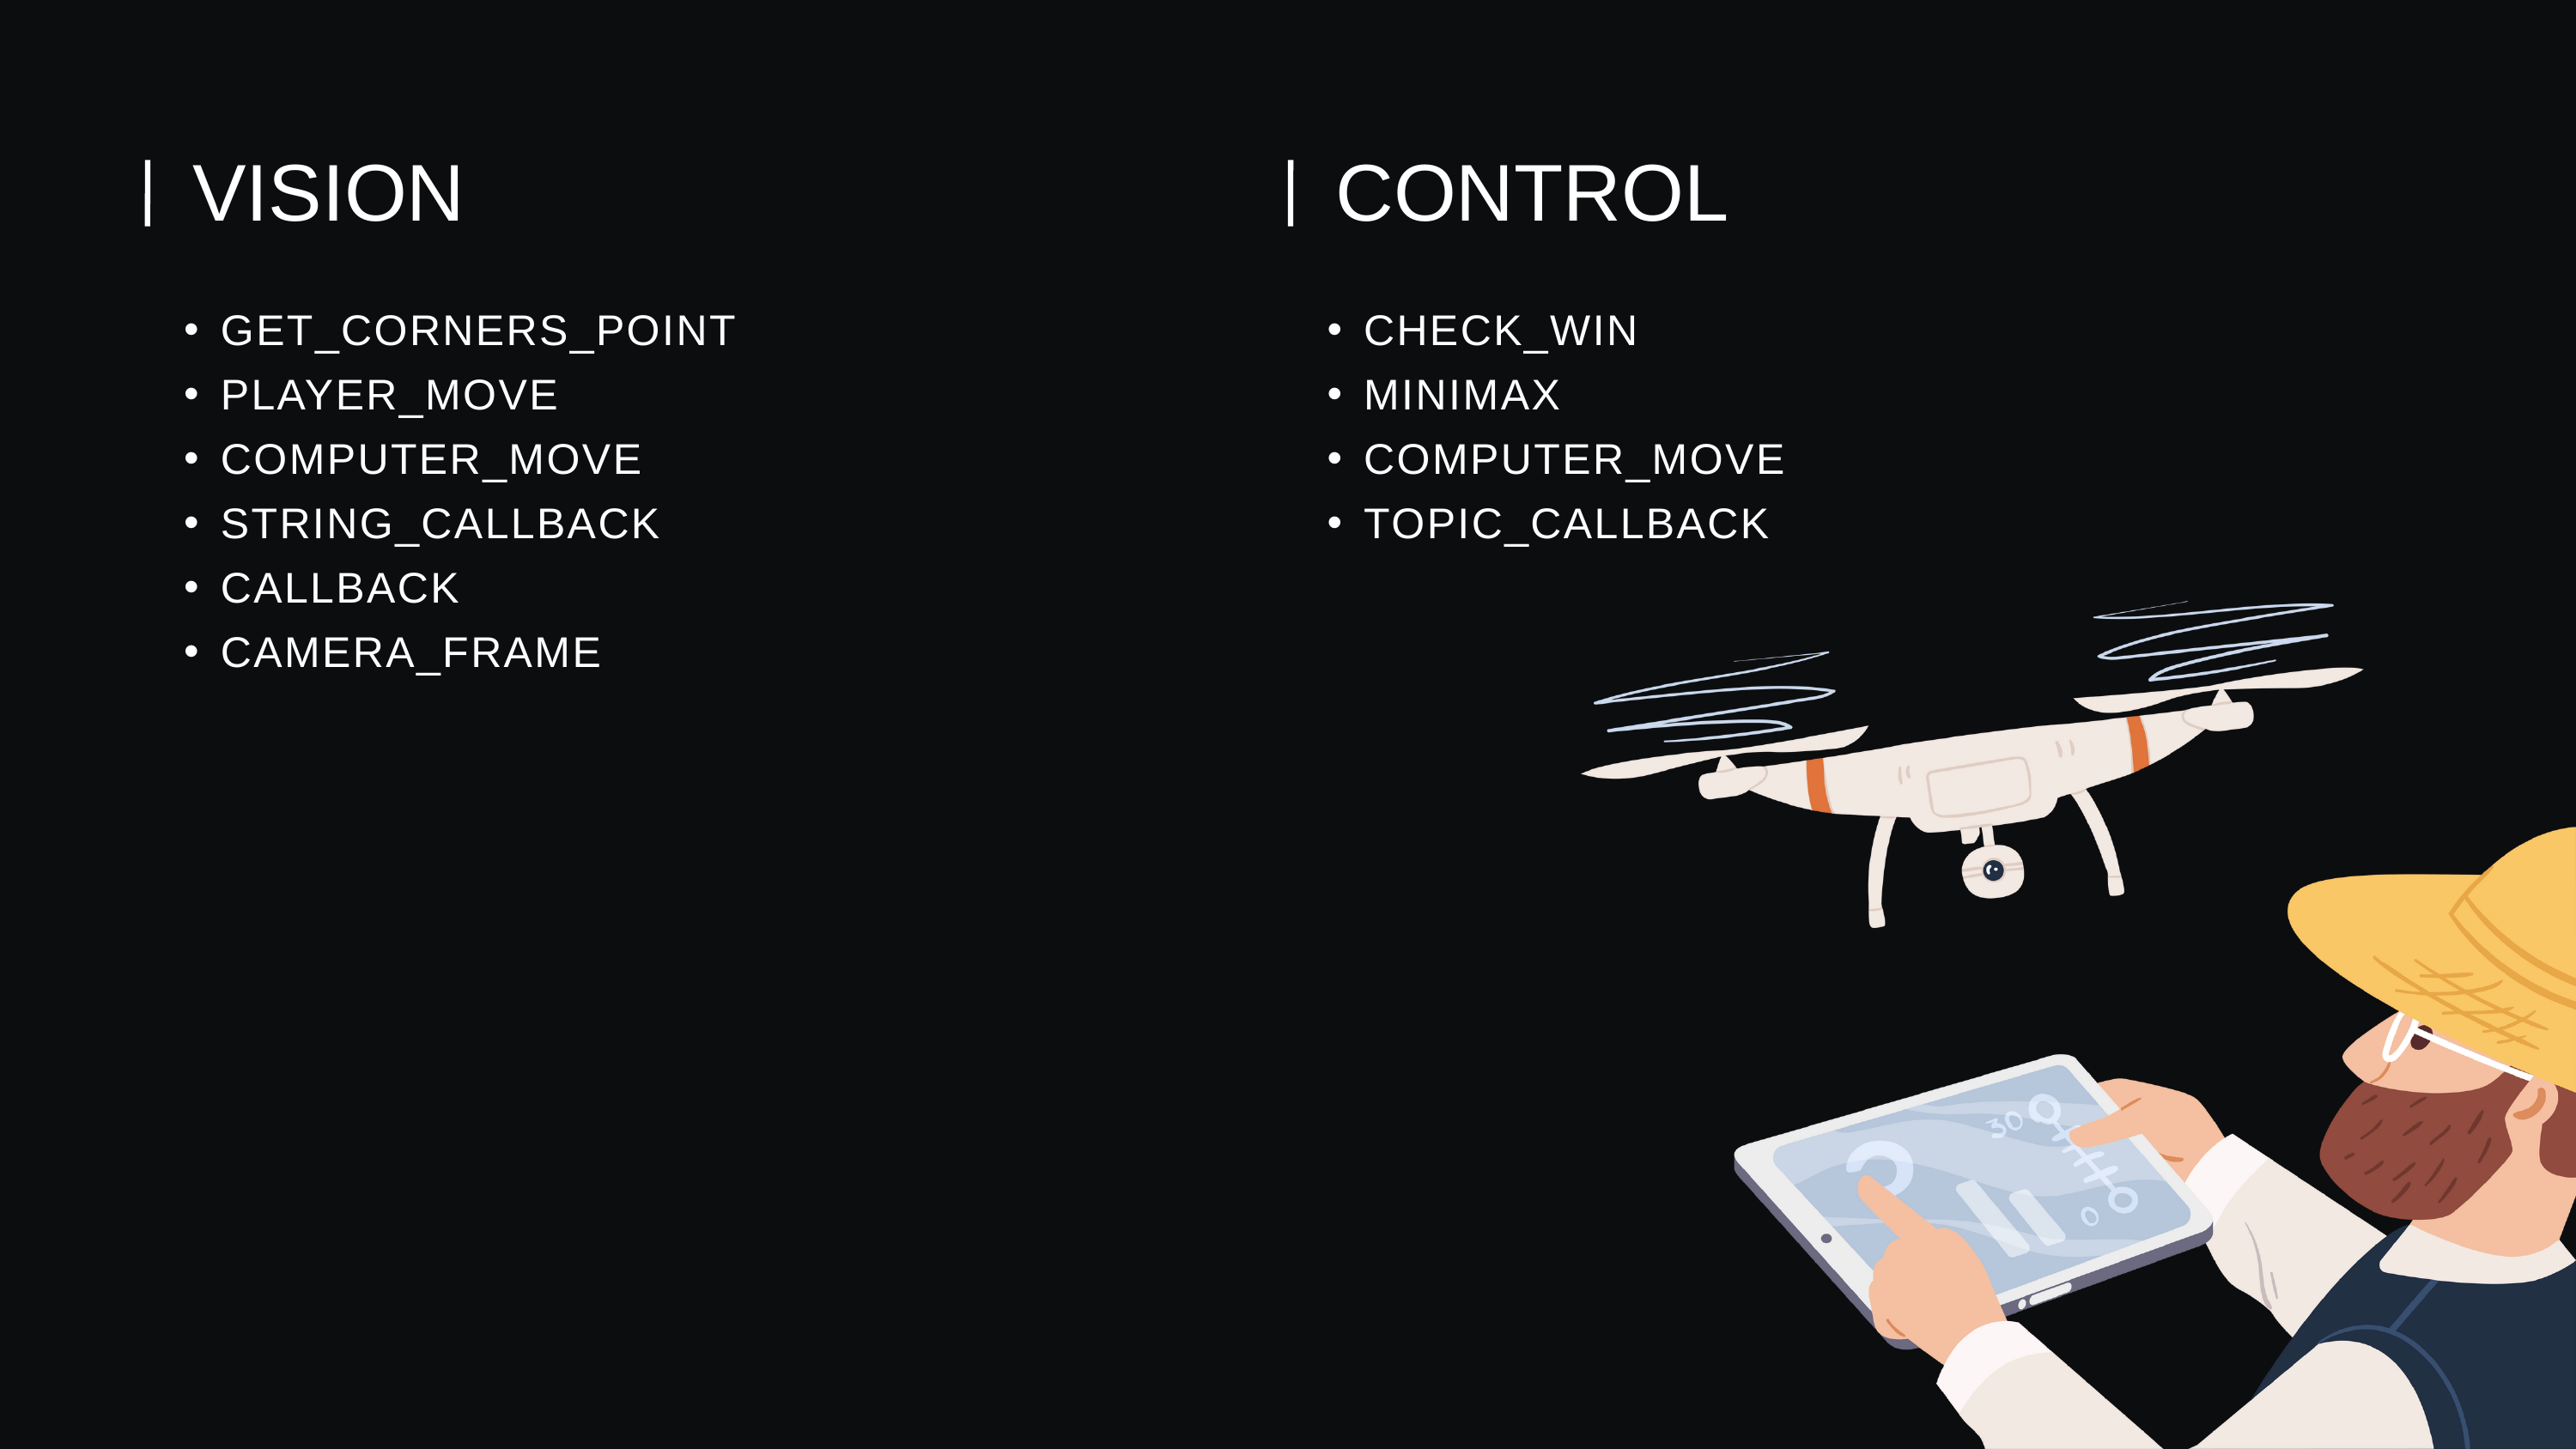

VISION
CONTROL

GET_CORNERS_POINT
PLAYER_MOVE
COMPUTER_MOVE
STRING_CALLBACK
CALLBACK
CAMERA_FRAME
CHECK_WIN
MINIMAX
COMPUTER_MOVE
TOPIC_CALLBACK